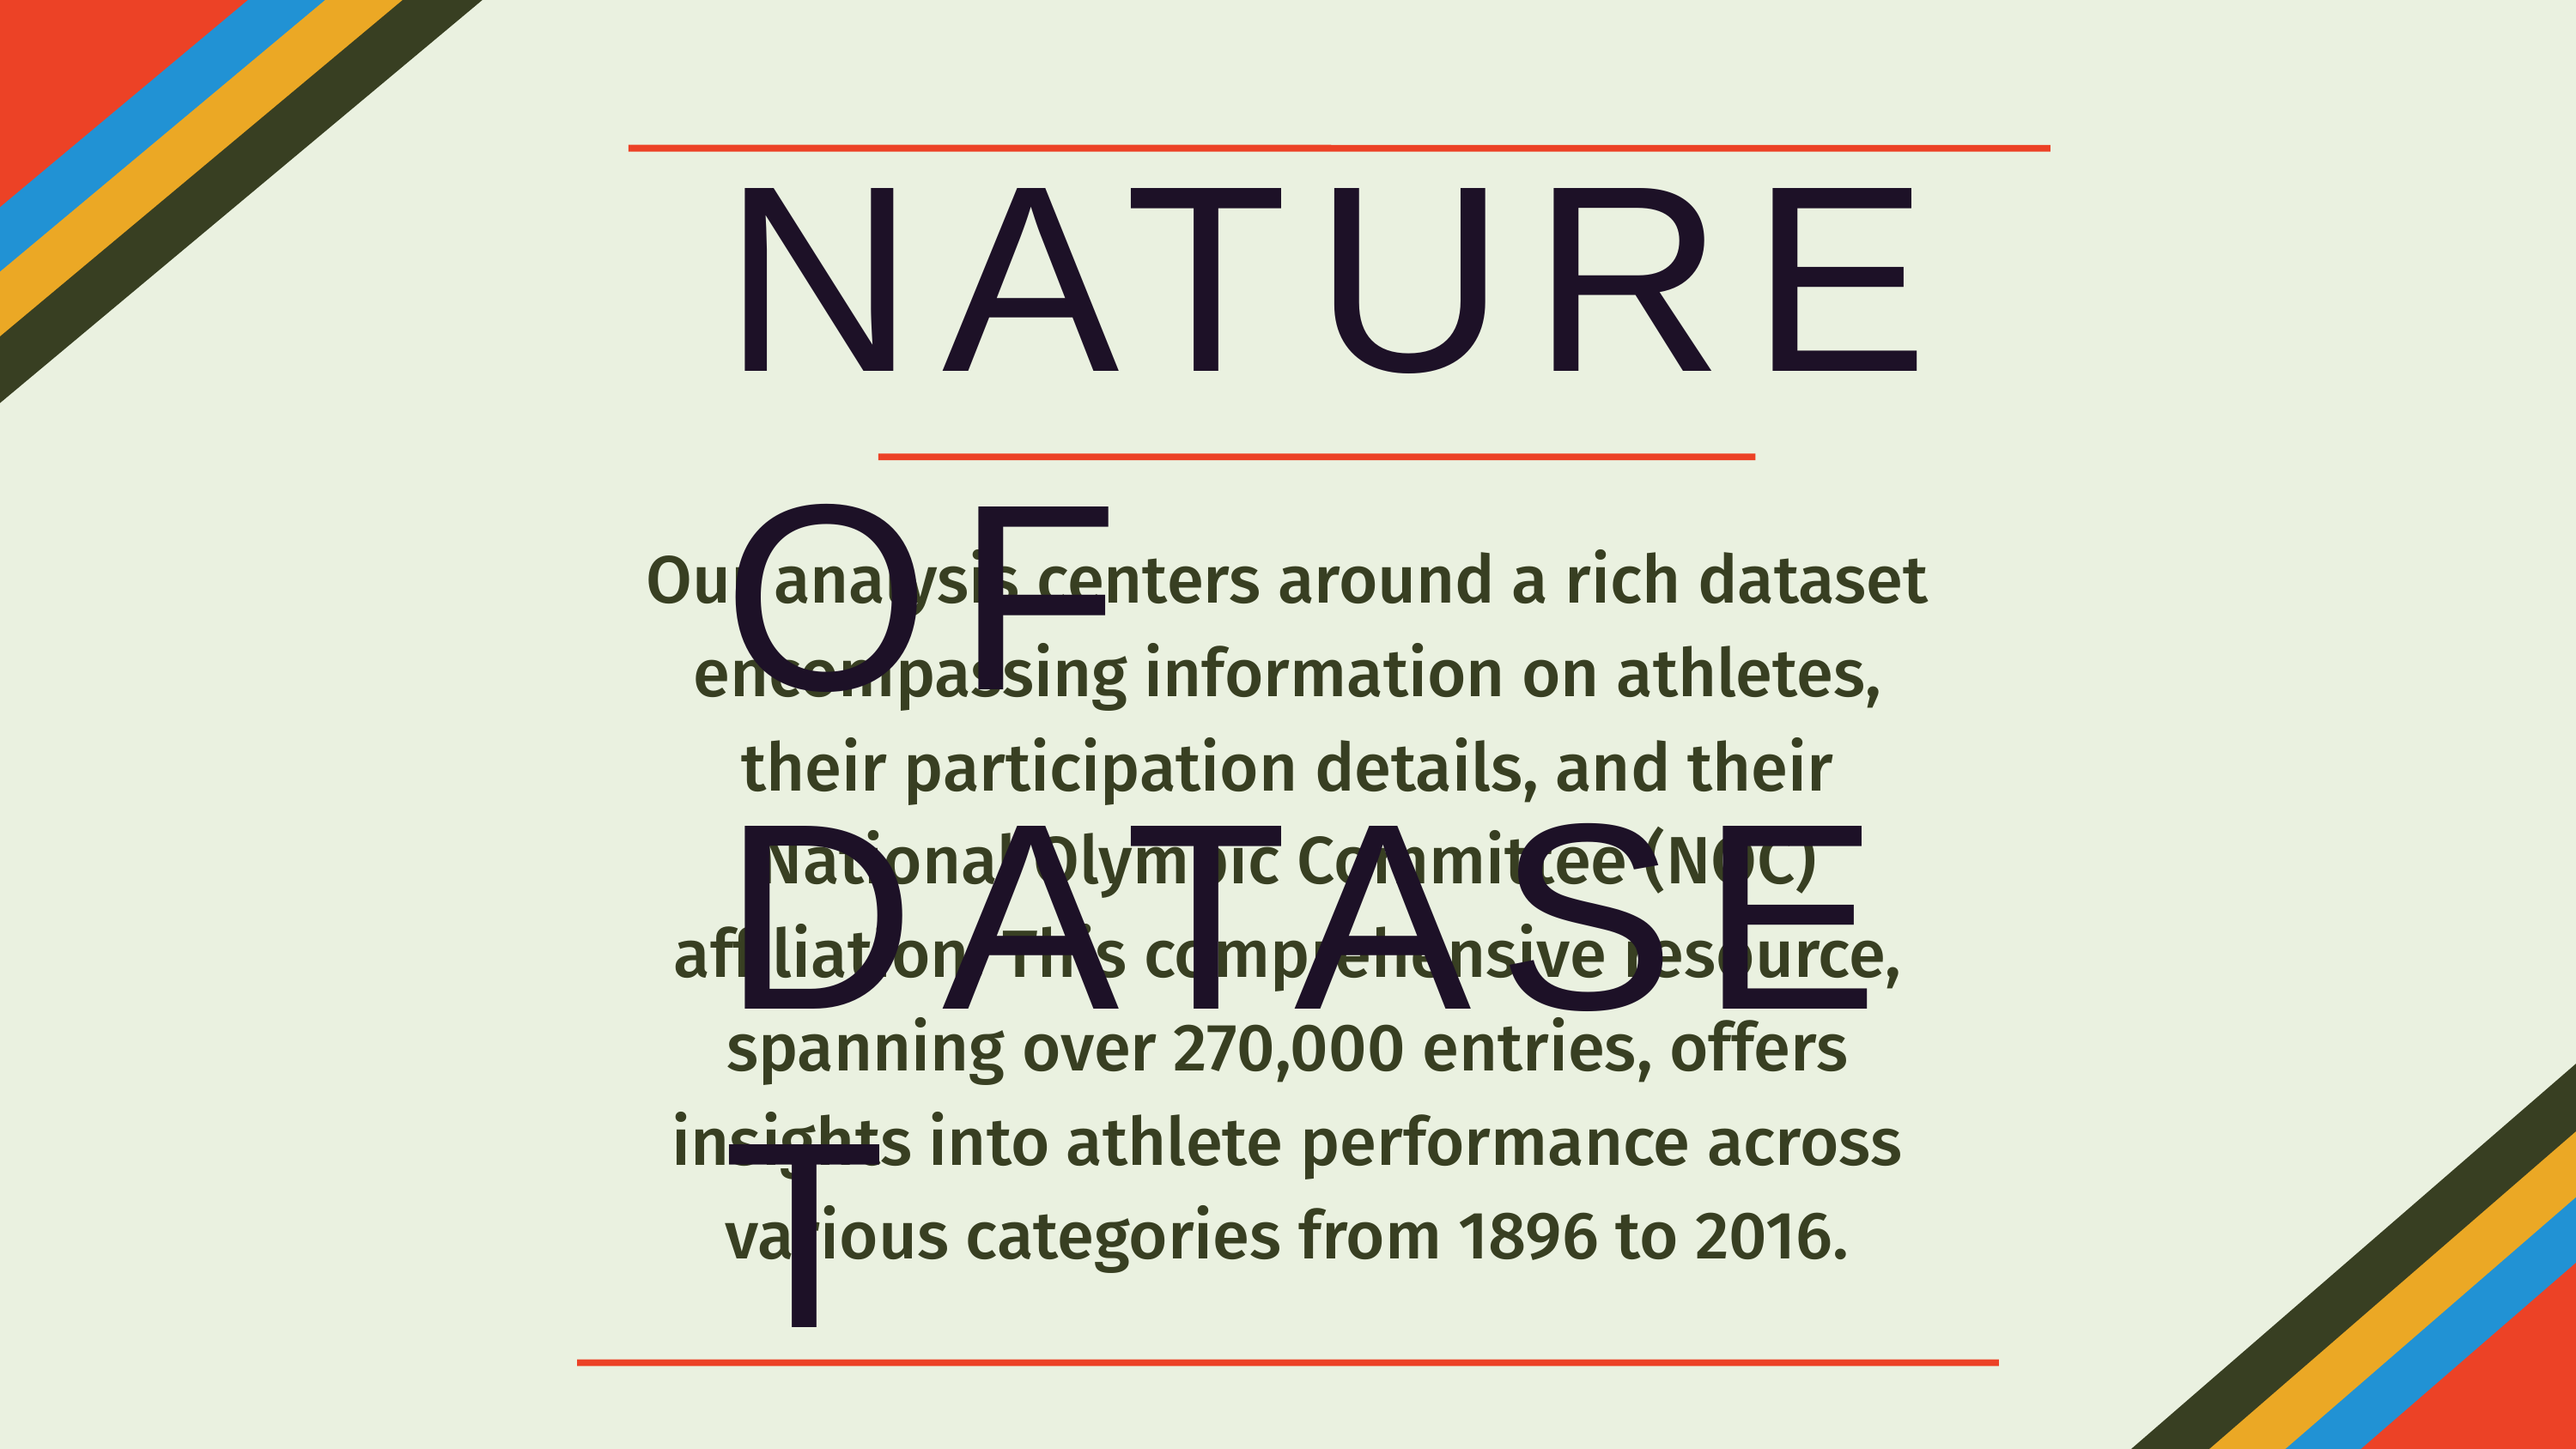

NATURE OF DATASET

Our analysis centers around a rich dataset encompassing information on athletes, their participation details, and their National Olympic Committee (NOC) affiliation. This comprehensive resource, spanning over 270,000 entries, offers insights into athlete performance across various categories from 1896 to 2016.